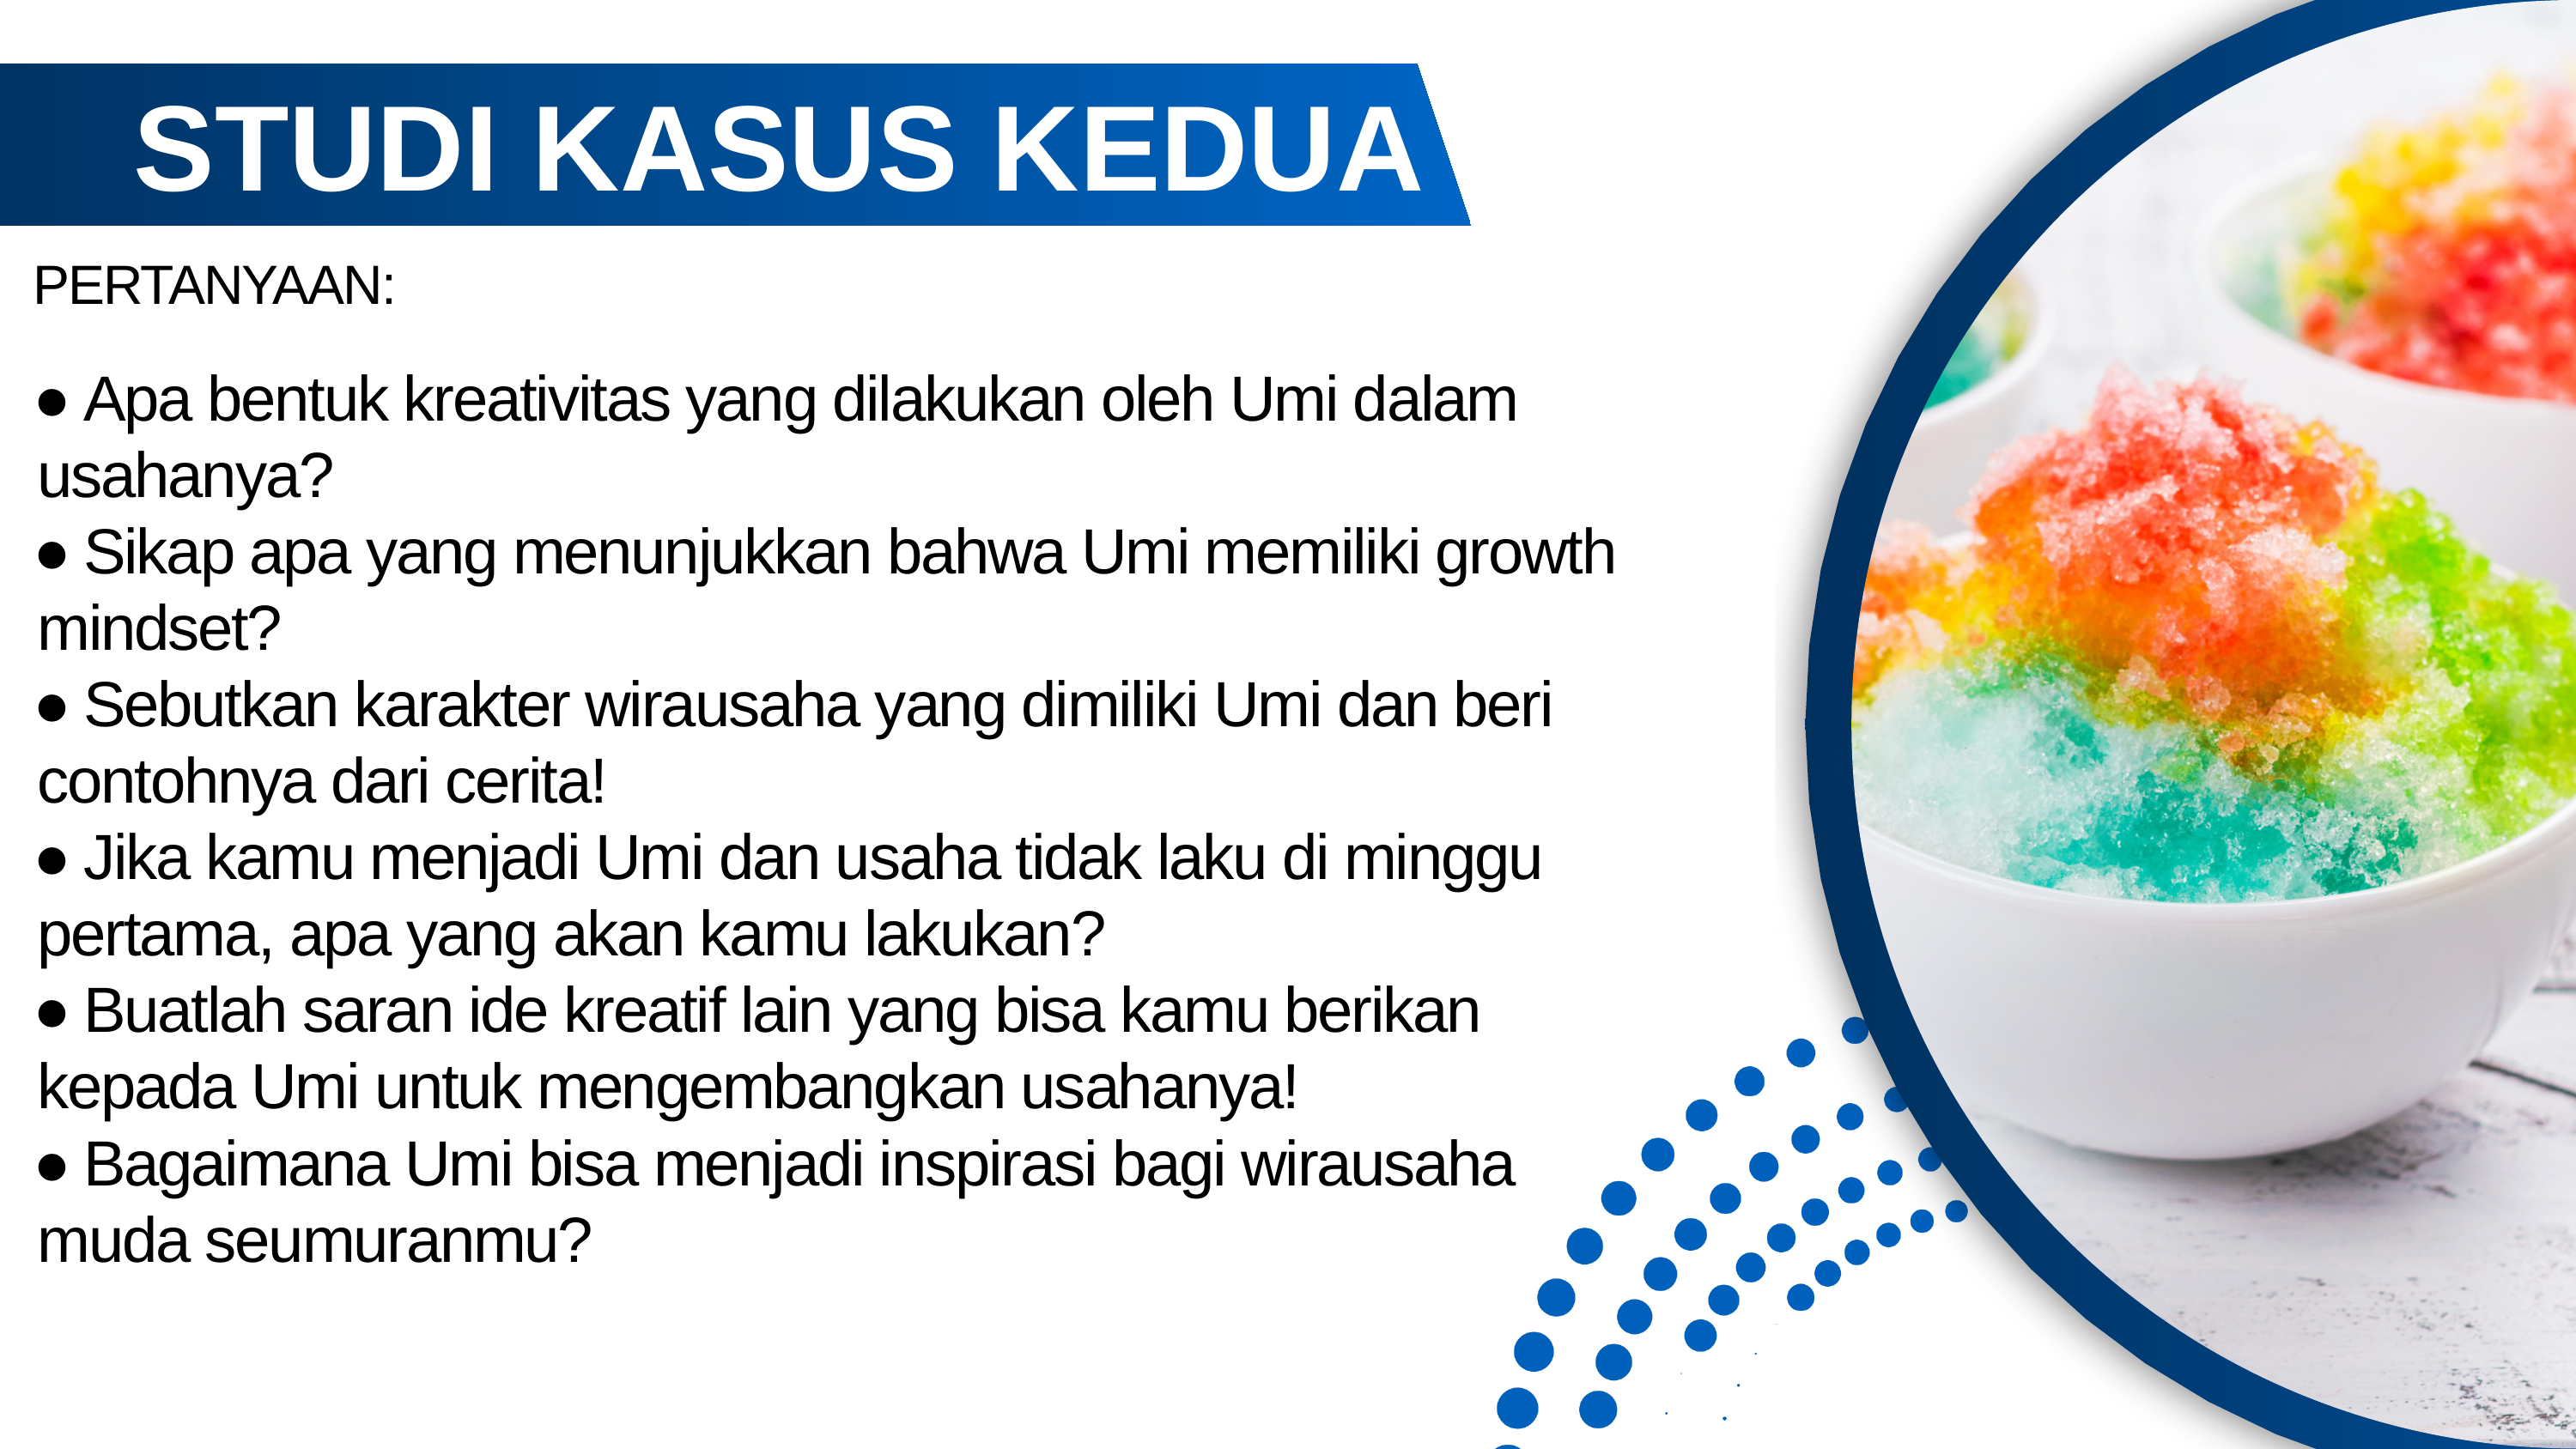

STUDI KASUS KEDUA

PERTANYAAN:
⦁ Apa bentuk kreativitas yang dilakukan oleh Umi dalam usahanya?
⦁ Sikap apa yang menunjukkan bahwa Umi memiliki growth mindset?
⦁ Sebutkan karakter wirausaha yang dimiliki Umi dan beri contohnya dari cerita!
⦁ Jika kamu menjadi Umi dan usaha tidak laku di minggu pertama, apa yang akan kamu lakukan?
⦁ Buatlah saran ide kreatif lain yang bisa kamu berikan kepada Umi untuk mengembangkan usahanya!
⦁ Bagaimana Umi bisa menjadi inspirasi bagi wirausaha muda seumuranmu?